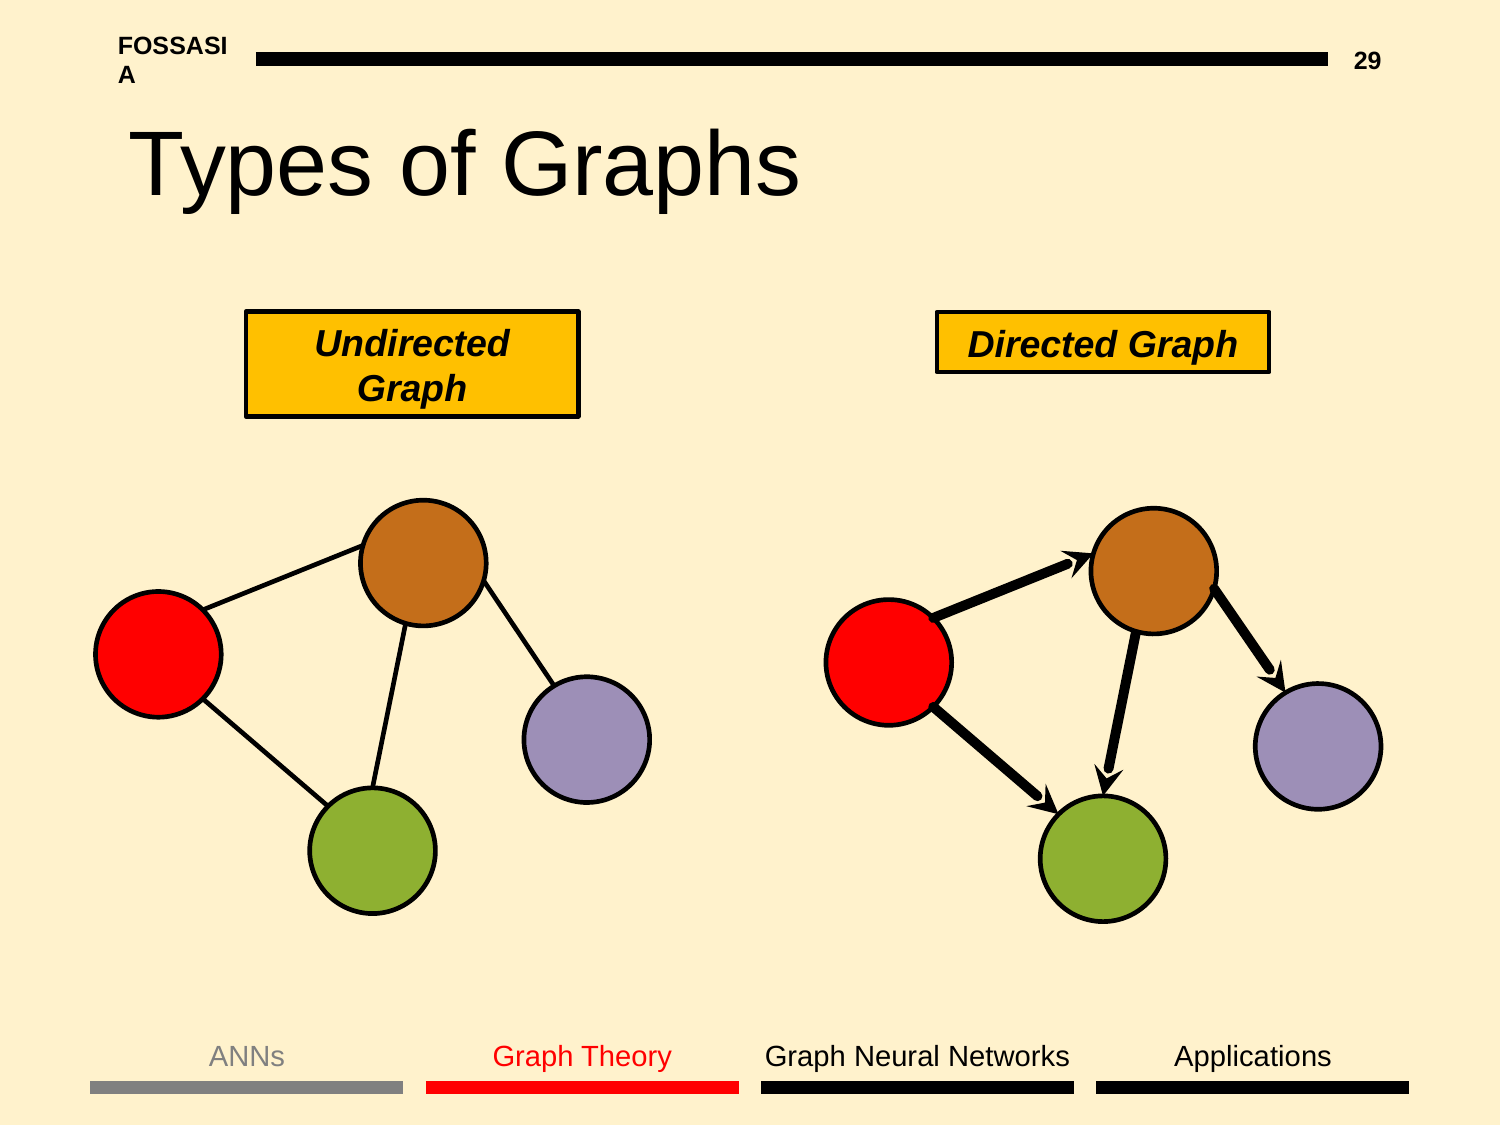

Types of Graphs
Undirected Graph
Directed Graph

ANNs
Graph Theory
Graph Neural Networks
Applications